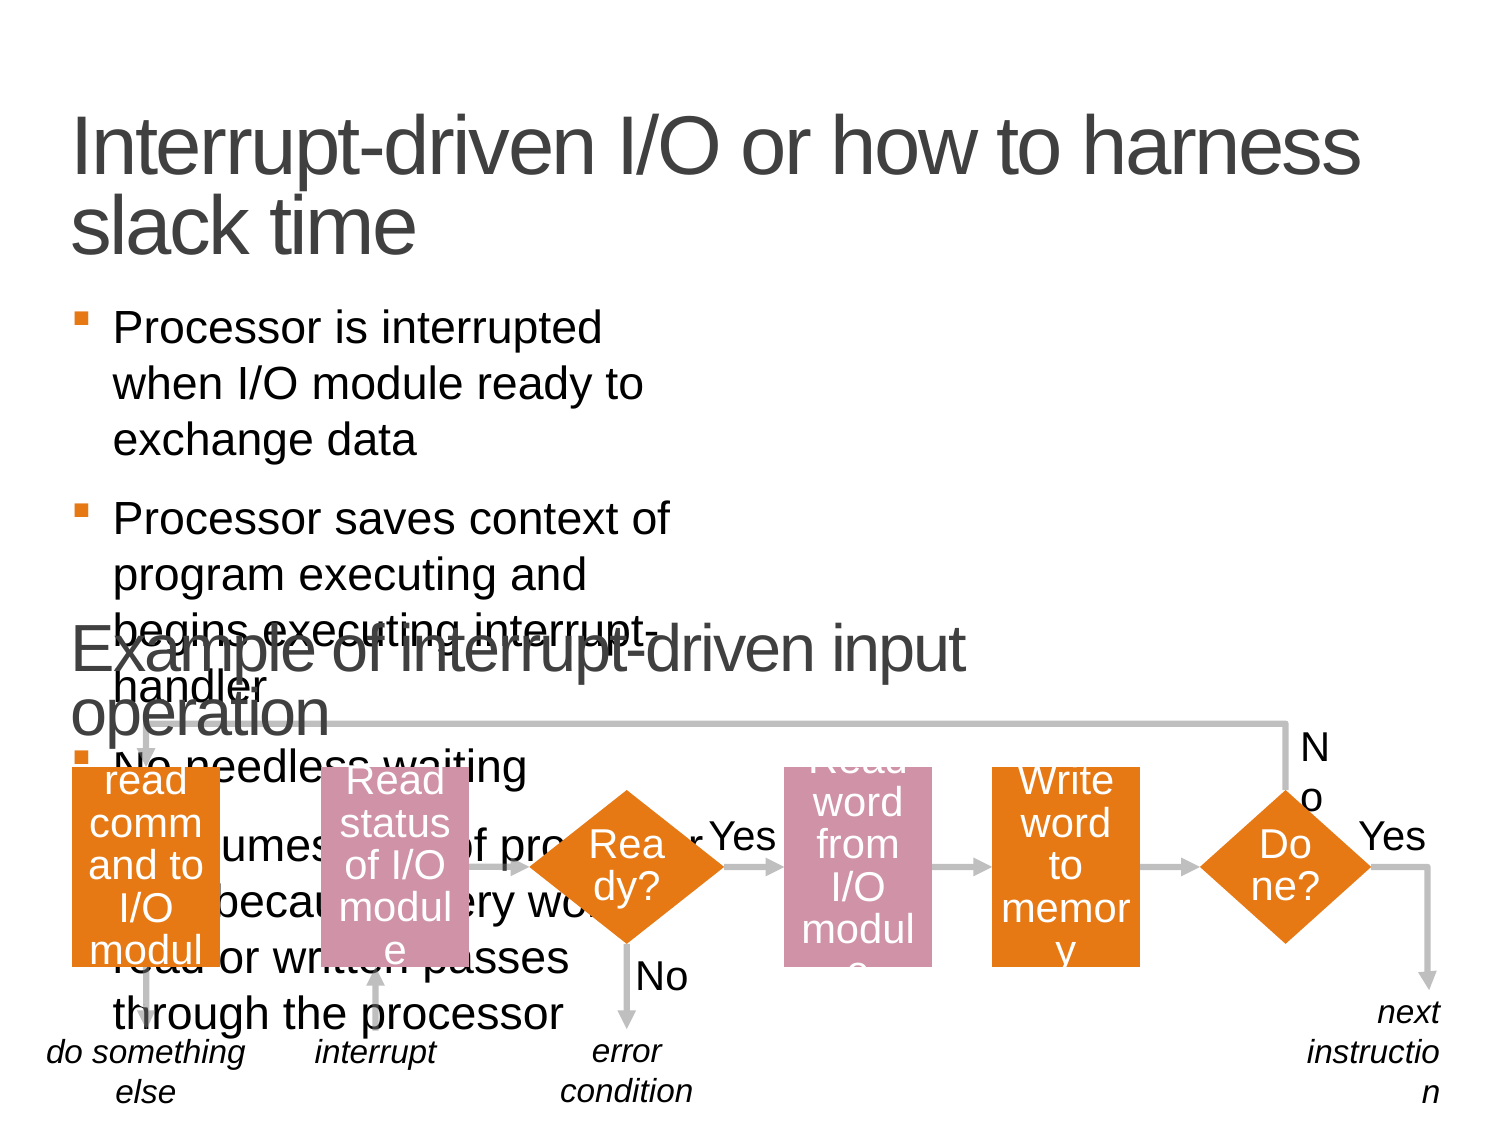

# Interrupt-driven I/O or how to harness slack time
Processor is interrupted when I/O module ready to exchange data
Processor saves context of program executing and begins executing interrupt-handler
No needless waiting
Consumes a lot of processor time because every word read or written passes through the processor
Example of interrupt-driven input operation
No
Read status of I/O module
Issue read command to I/O module
Read word from I/O module
Write word to memory
Ready?
Done?
Yes
Yes
No
next instruction
error condition
do something else
interrupt